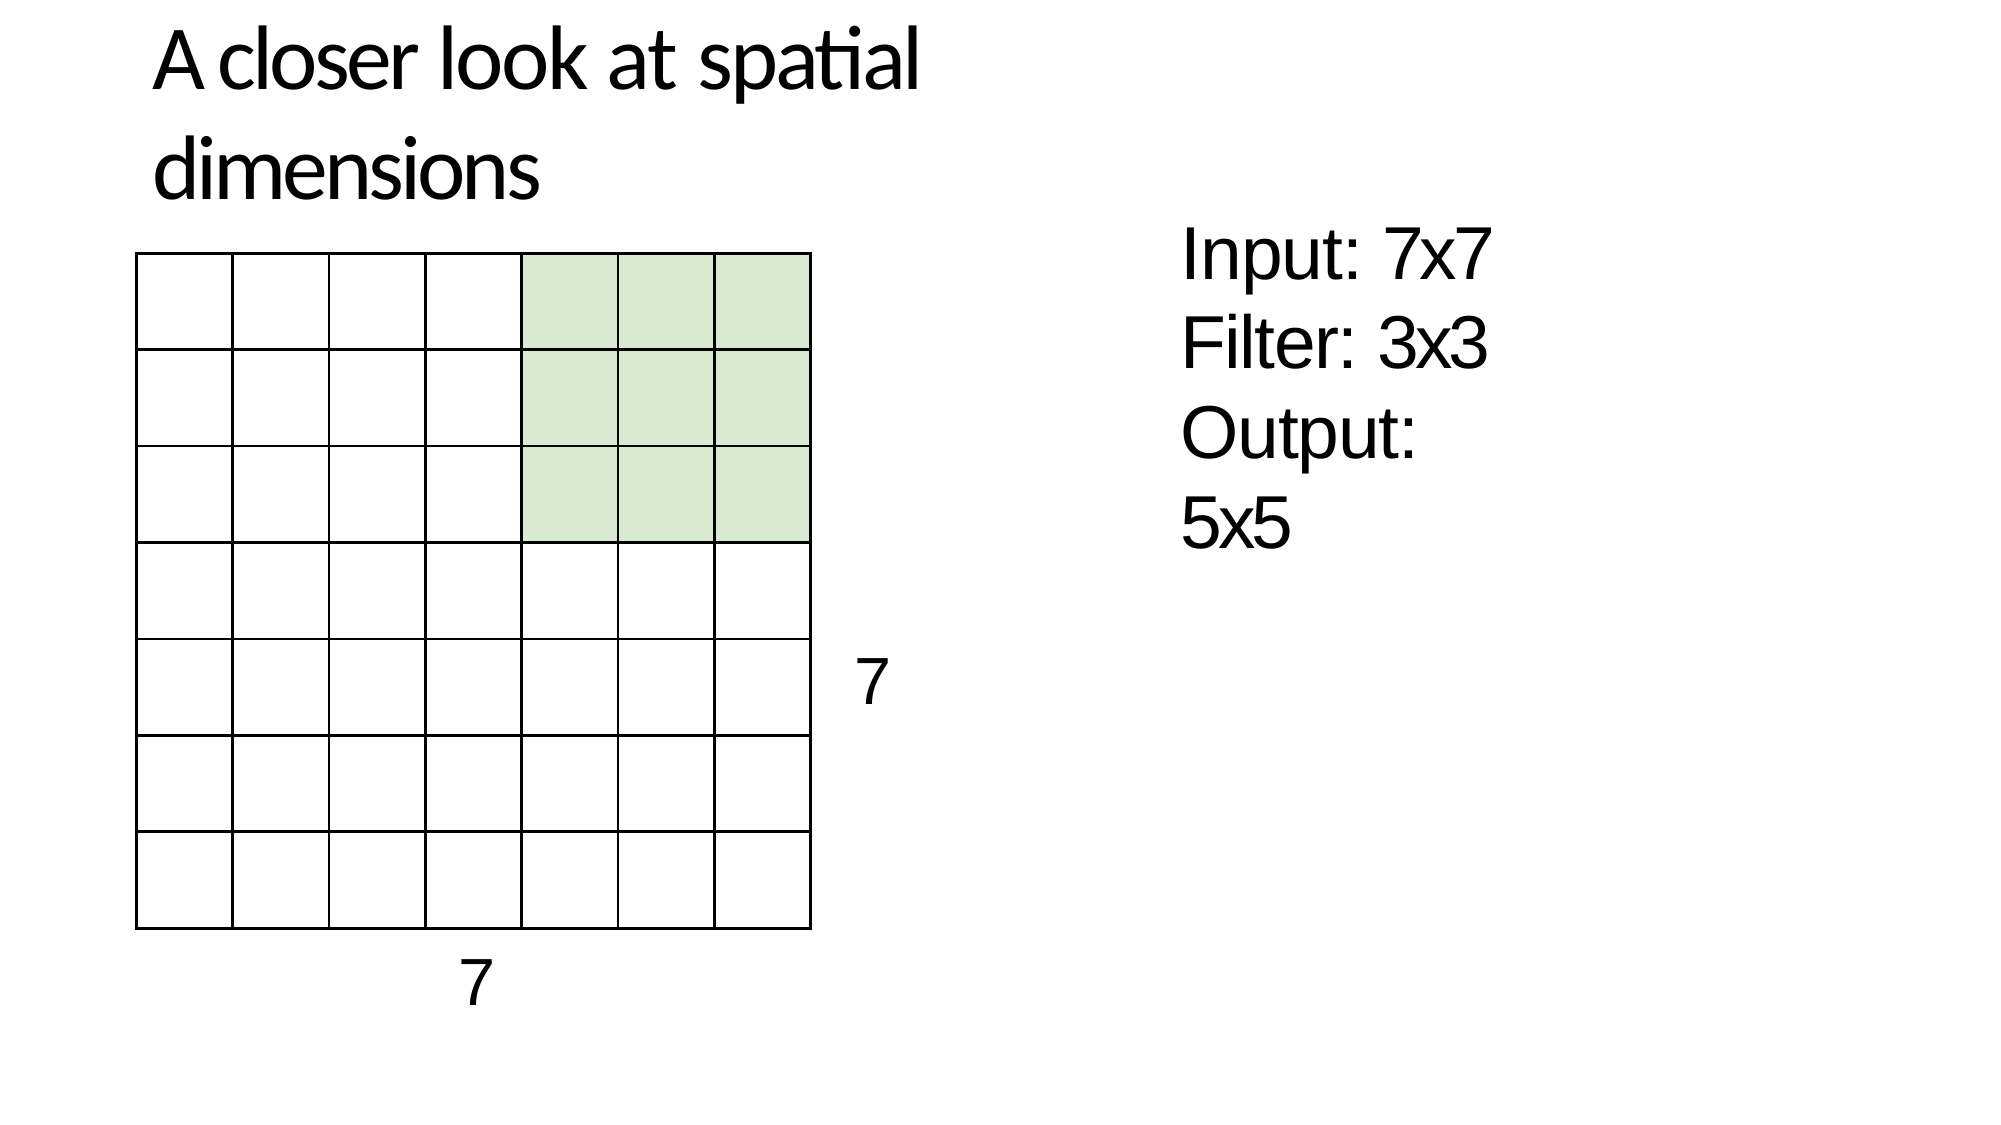

# A closer look at spatial dimensions
Input: 7x7  Filter: 3x3  Output: 5x5
7
|  |  |  |  |  |  |  |
| --- | --- | --- | --- | --- | --- | --- |
|  |  |  |  |  |  |  |
|  |  |  |  |  |  |  |
|  |  |  |  |  |  |  |
|  |  |  |  |  |  |  |
|  |  |  |  |  |  |  |
|  |  |  |  |  |  |  |
7